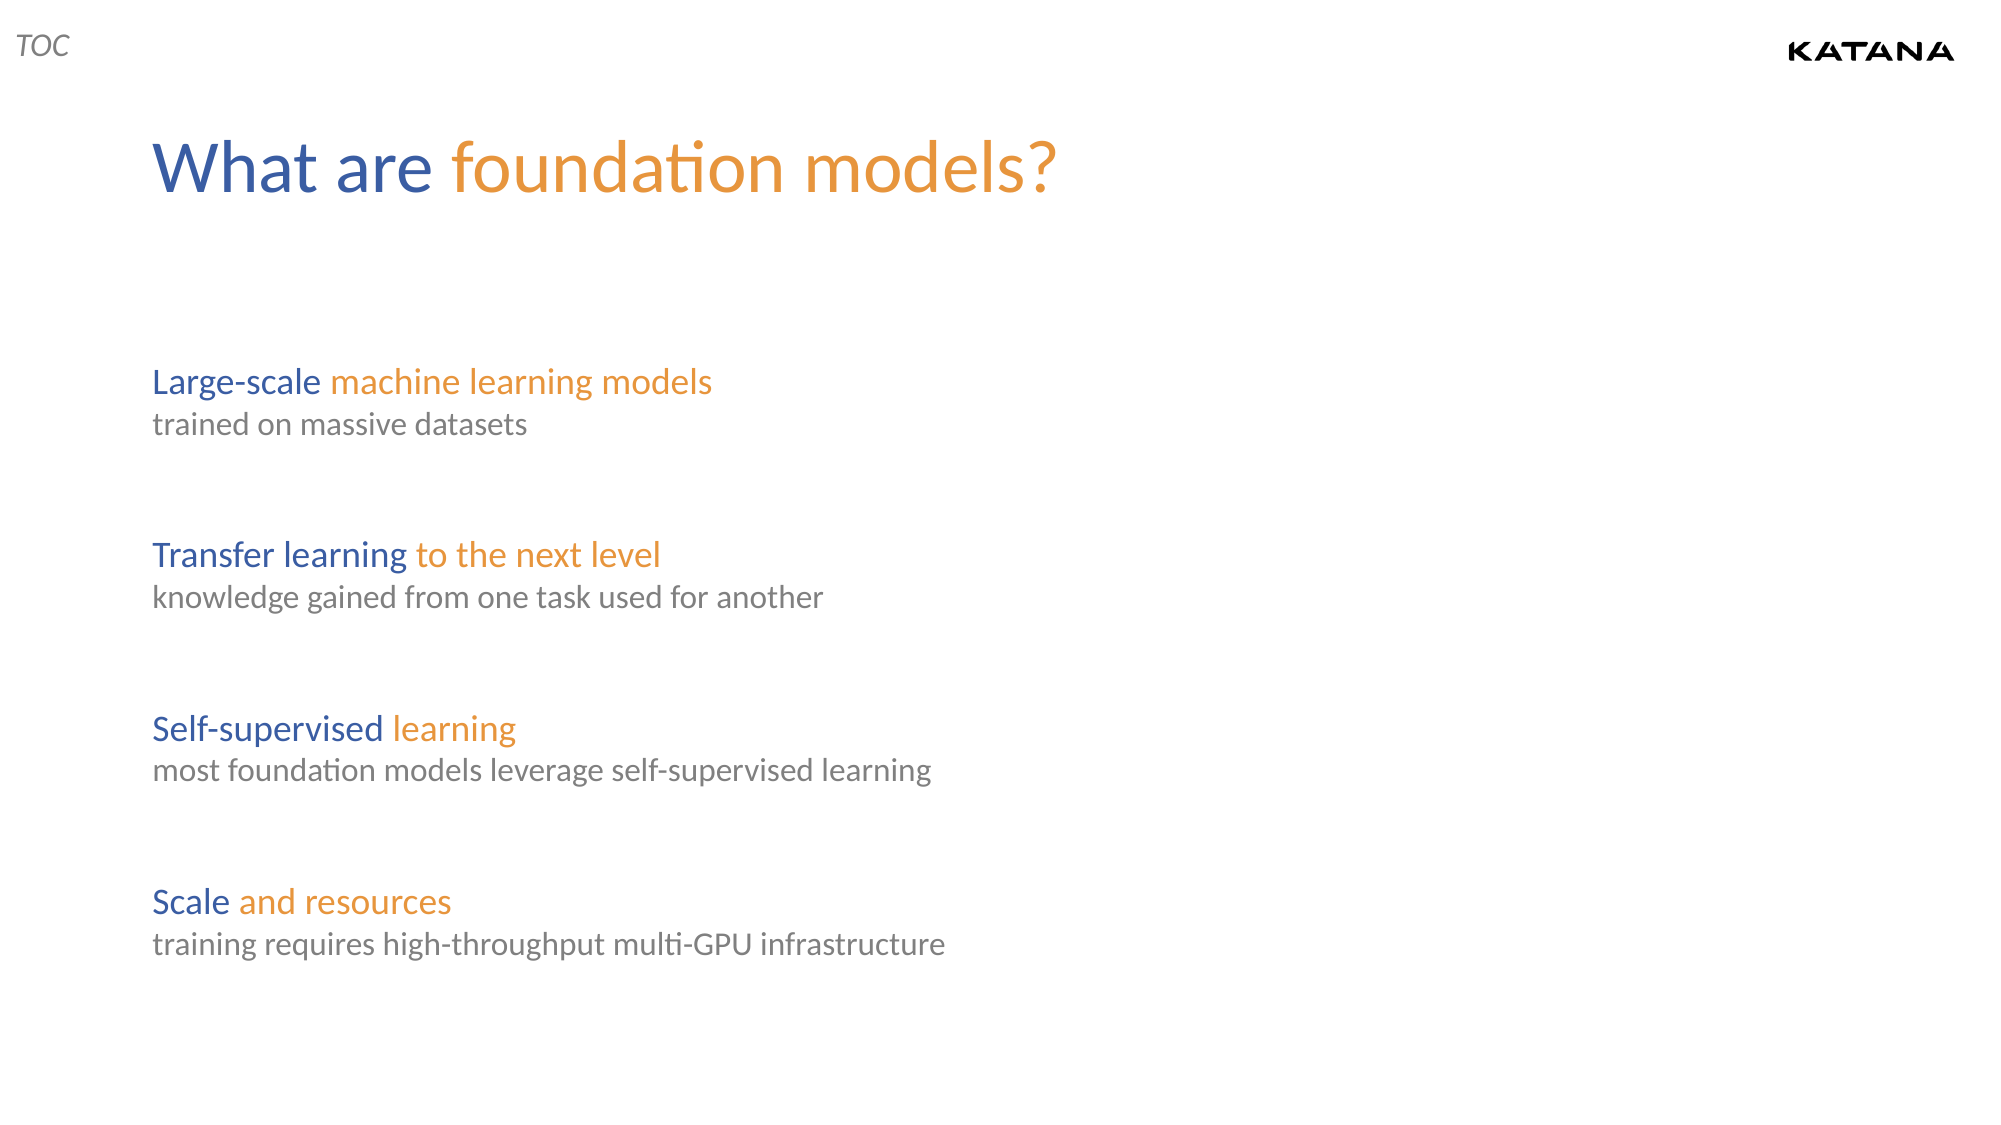

TOC
# What are foundation models?
Large-scale machine learning models
trained on massive datasets
Transfer learning to the next level
knowledge gained from one task used for another
Self-supervised learning
most foundation models leverage self-supervised learning
Scale and resources
training requires high-throughput multi-GPU infrastructure